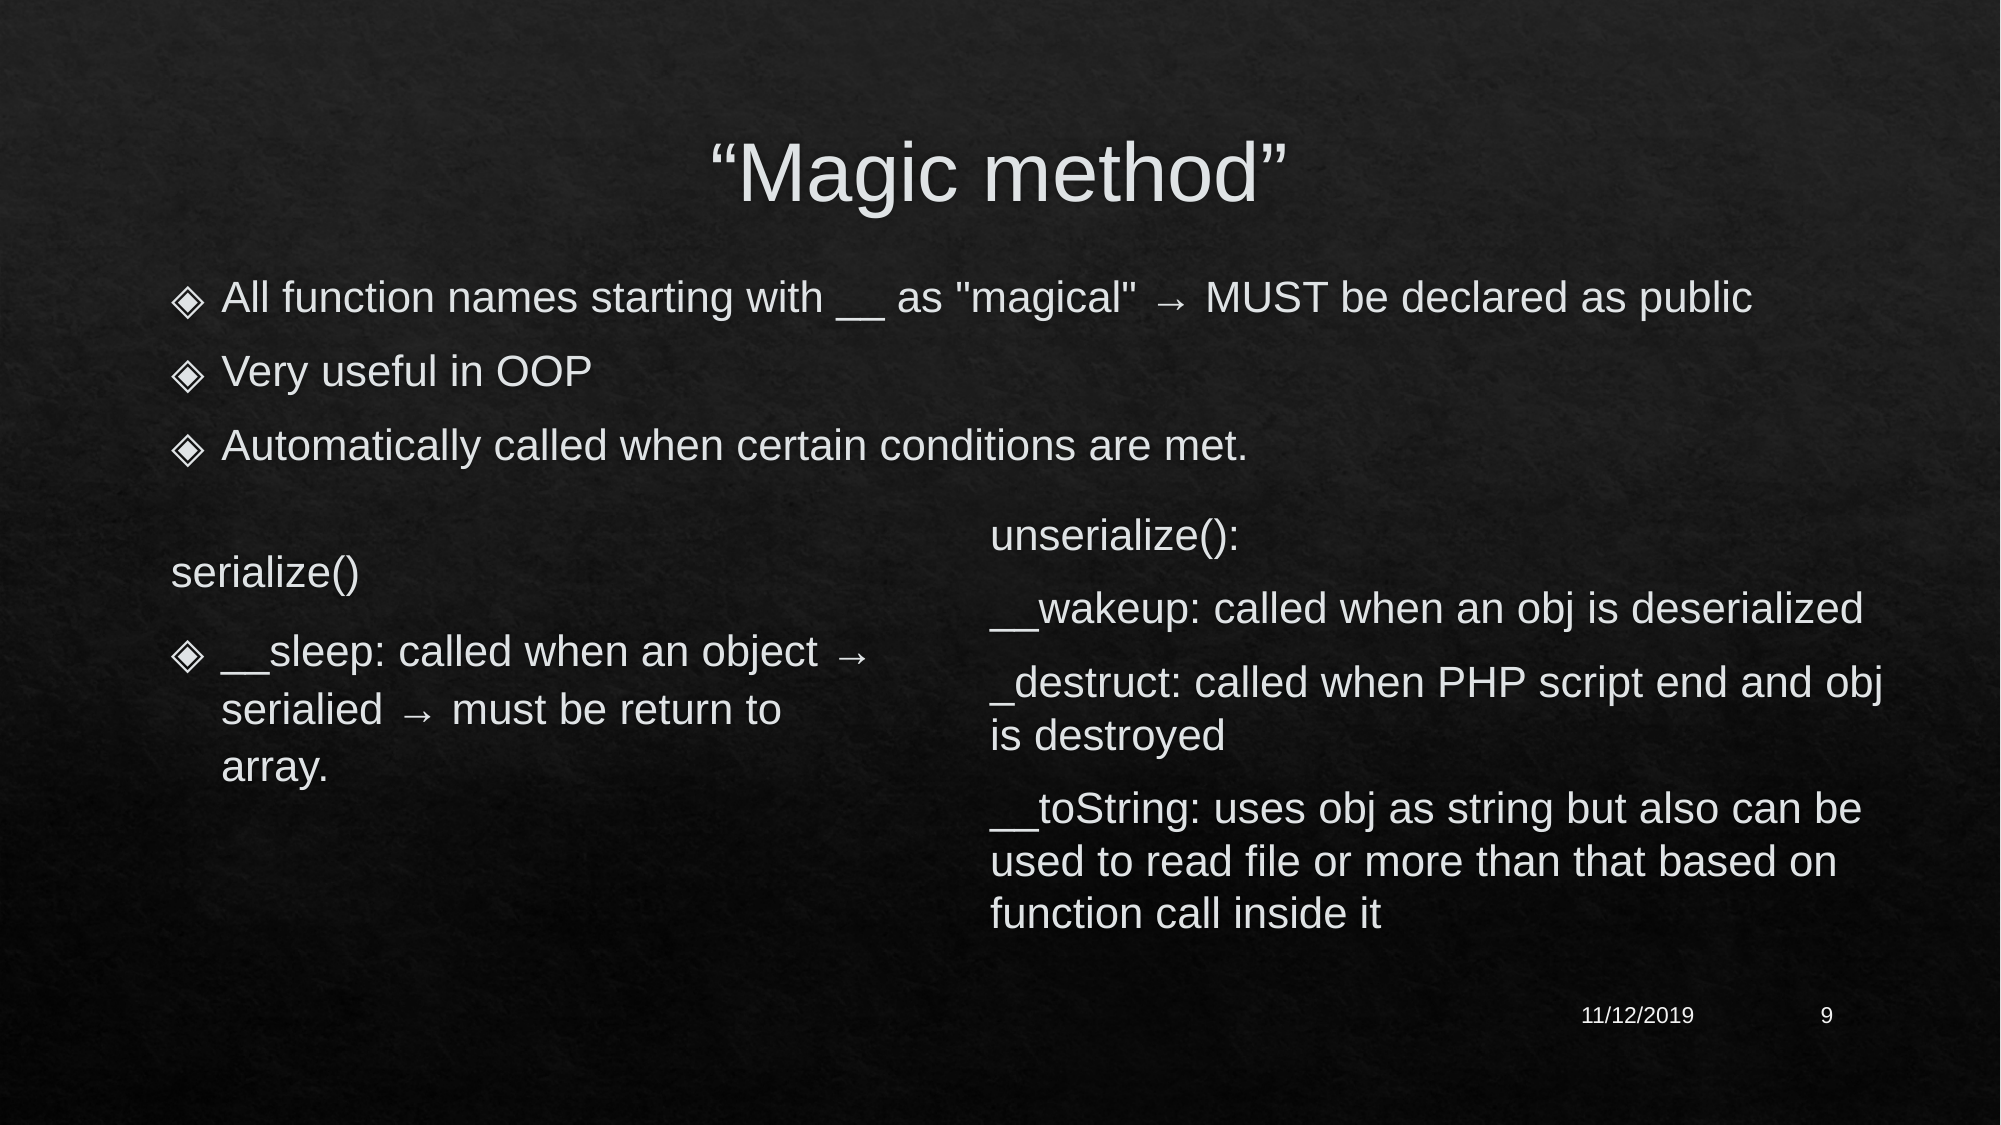

# “Magic method”
All function names starting with __ as "magical" → MUST be declared as public
Very useful in OOP
Automatically called when certain conditions are met.

unserialize():
__wakeup: called when an obj is deserialized
_destruct: called when PHP script end and obj is destroyed
__toString: uses obj as string but also can be used to read file or more than that based on function call inside it
serialize()
__sleep: called when an object → serialied → must be return to array.
11/12/2019
9